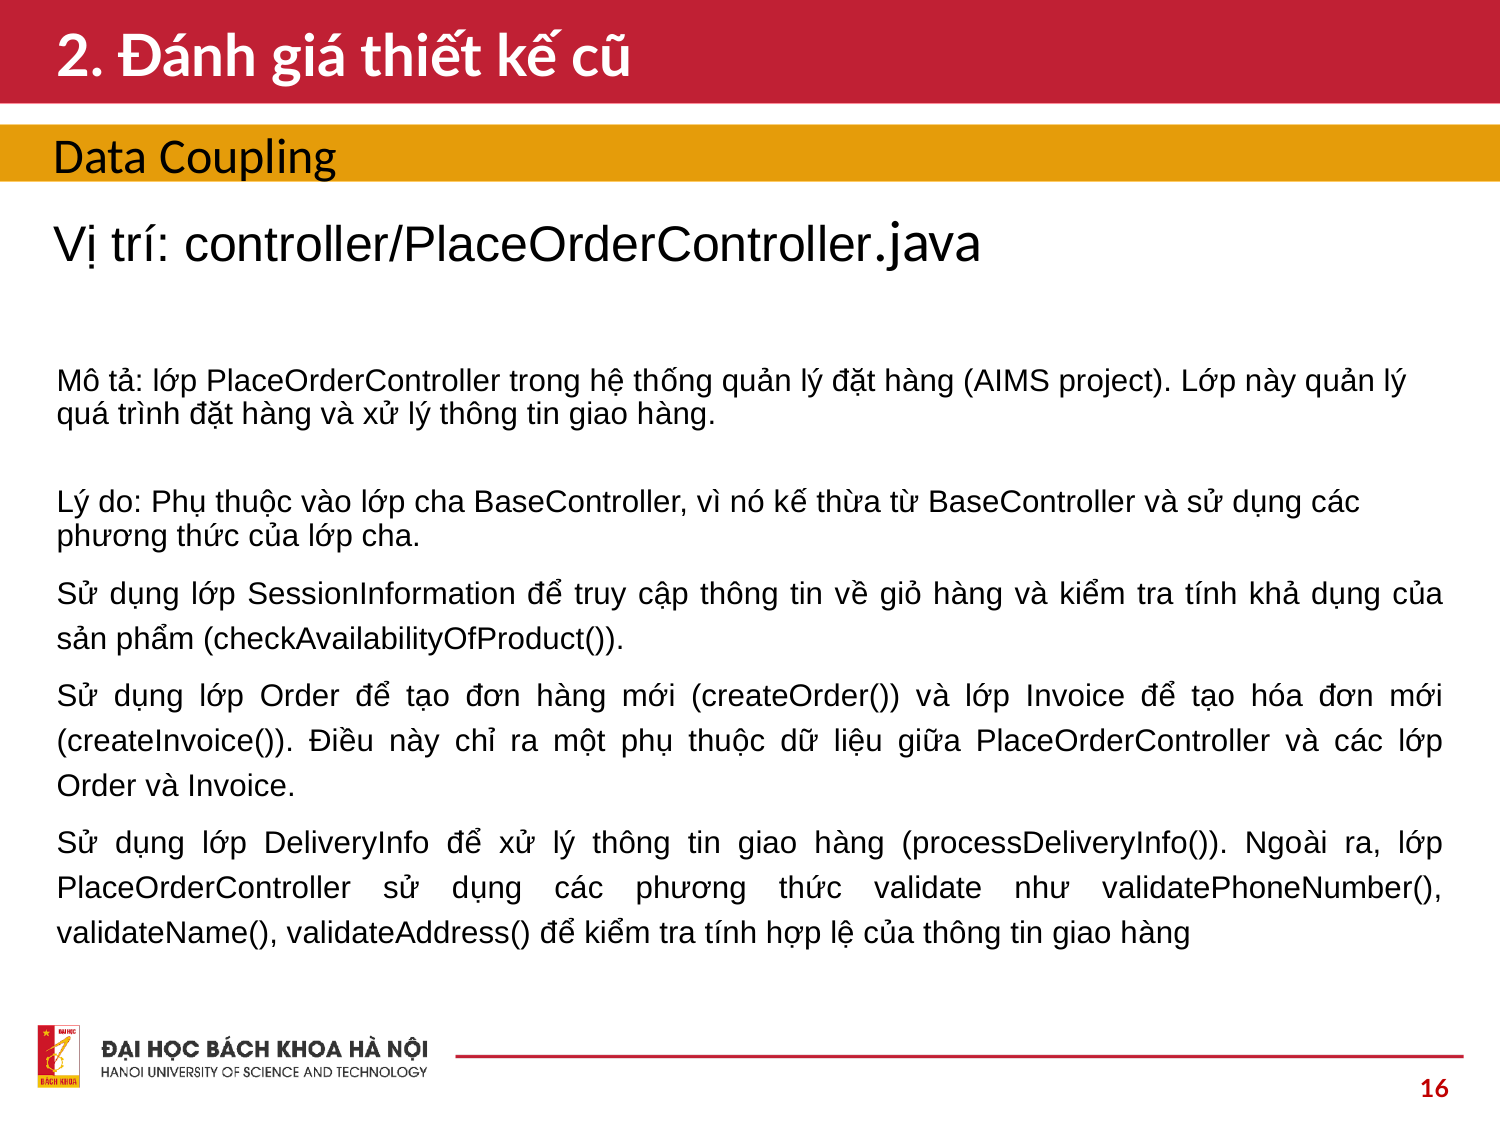

# 2. Đánh giá thiết kế cũ
Data Coupling
Vị trí: controller/PlaceOrderController.java

Mô tả: lớp PlaceOrderController trong hệ thống quản lý đặt hàng (AIMS project). Lớp này quản lý quá trình đặt hàng và xử lý thông tin giao hàng.

Lý do: Phụ thuộc vào lớp cha BaseController, vì nó kế thừa từ BaseController và sử dụng các phương thức của lớp cha.
Sử dụng lớp SessionInformation để truy cập thông tin về giỏ hàng và kiểm tra tính khả dụng của sản phẩm (checkAvailabilityOfProduct()).
Sử dụng lớp Order để tạo đơn hàng mới (createOrder()) và lớp Invoice để tạo hóa đơn mới (createInvoice()). Điều này chỉ ra một phụ thuộc dữ liệu giữa PlaceOrderController và các lớp Order và Invoice.
Sử dụng lớp DeliveryInfo để xử lý thông tin giao hàng (processDeliveryInfo()). Ngoài ra, lớp PlaceOrderController sử dụng các phương thức validate như validatePhoneNumber(), validateName(), validateAddress() để kiểm tra tính hợp lệ của thông tin giao hàng

16